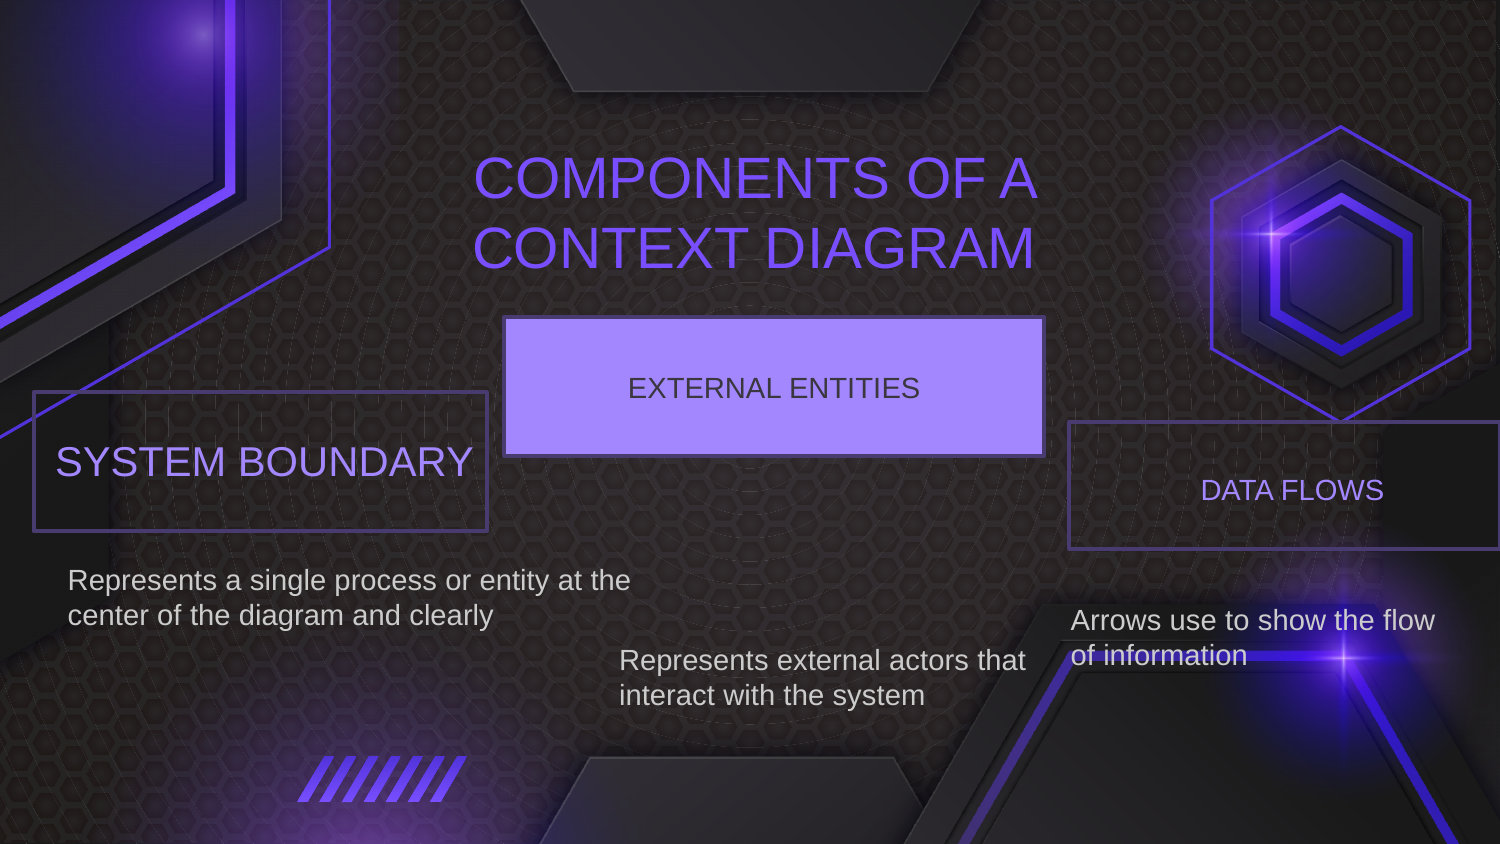

# COMPONENTS OF A CONTEXT DIAGRAM
EXTERNAL ENTITIES

SYSTEM BOUNDARY

DATA FLOWS
Represents a single process or entity at the center of the diagram and clearly
Arrows use to show the flow of information
Represents external actors that interact with the system